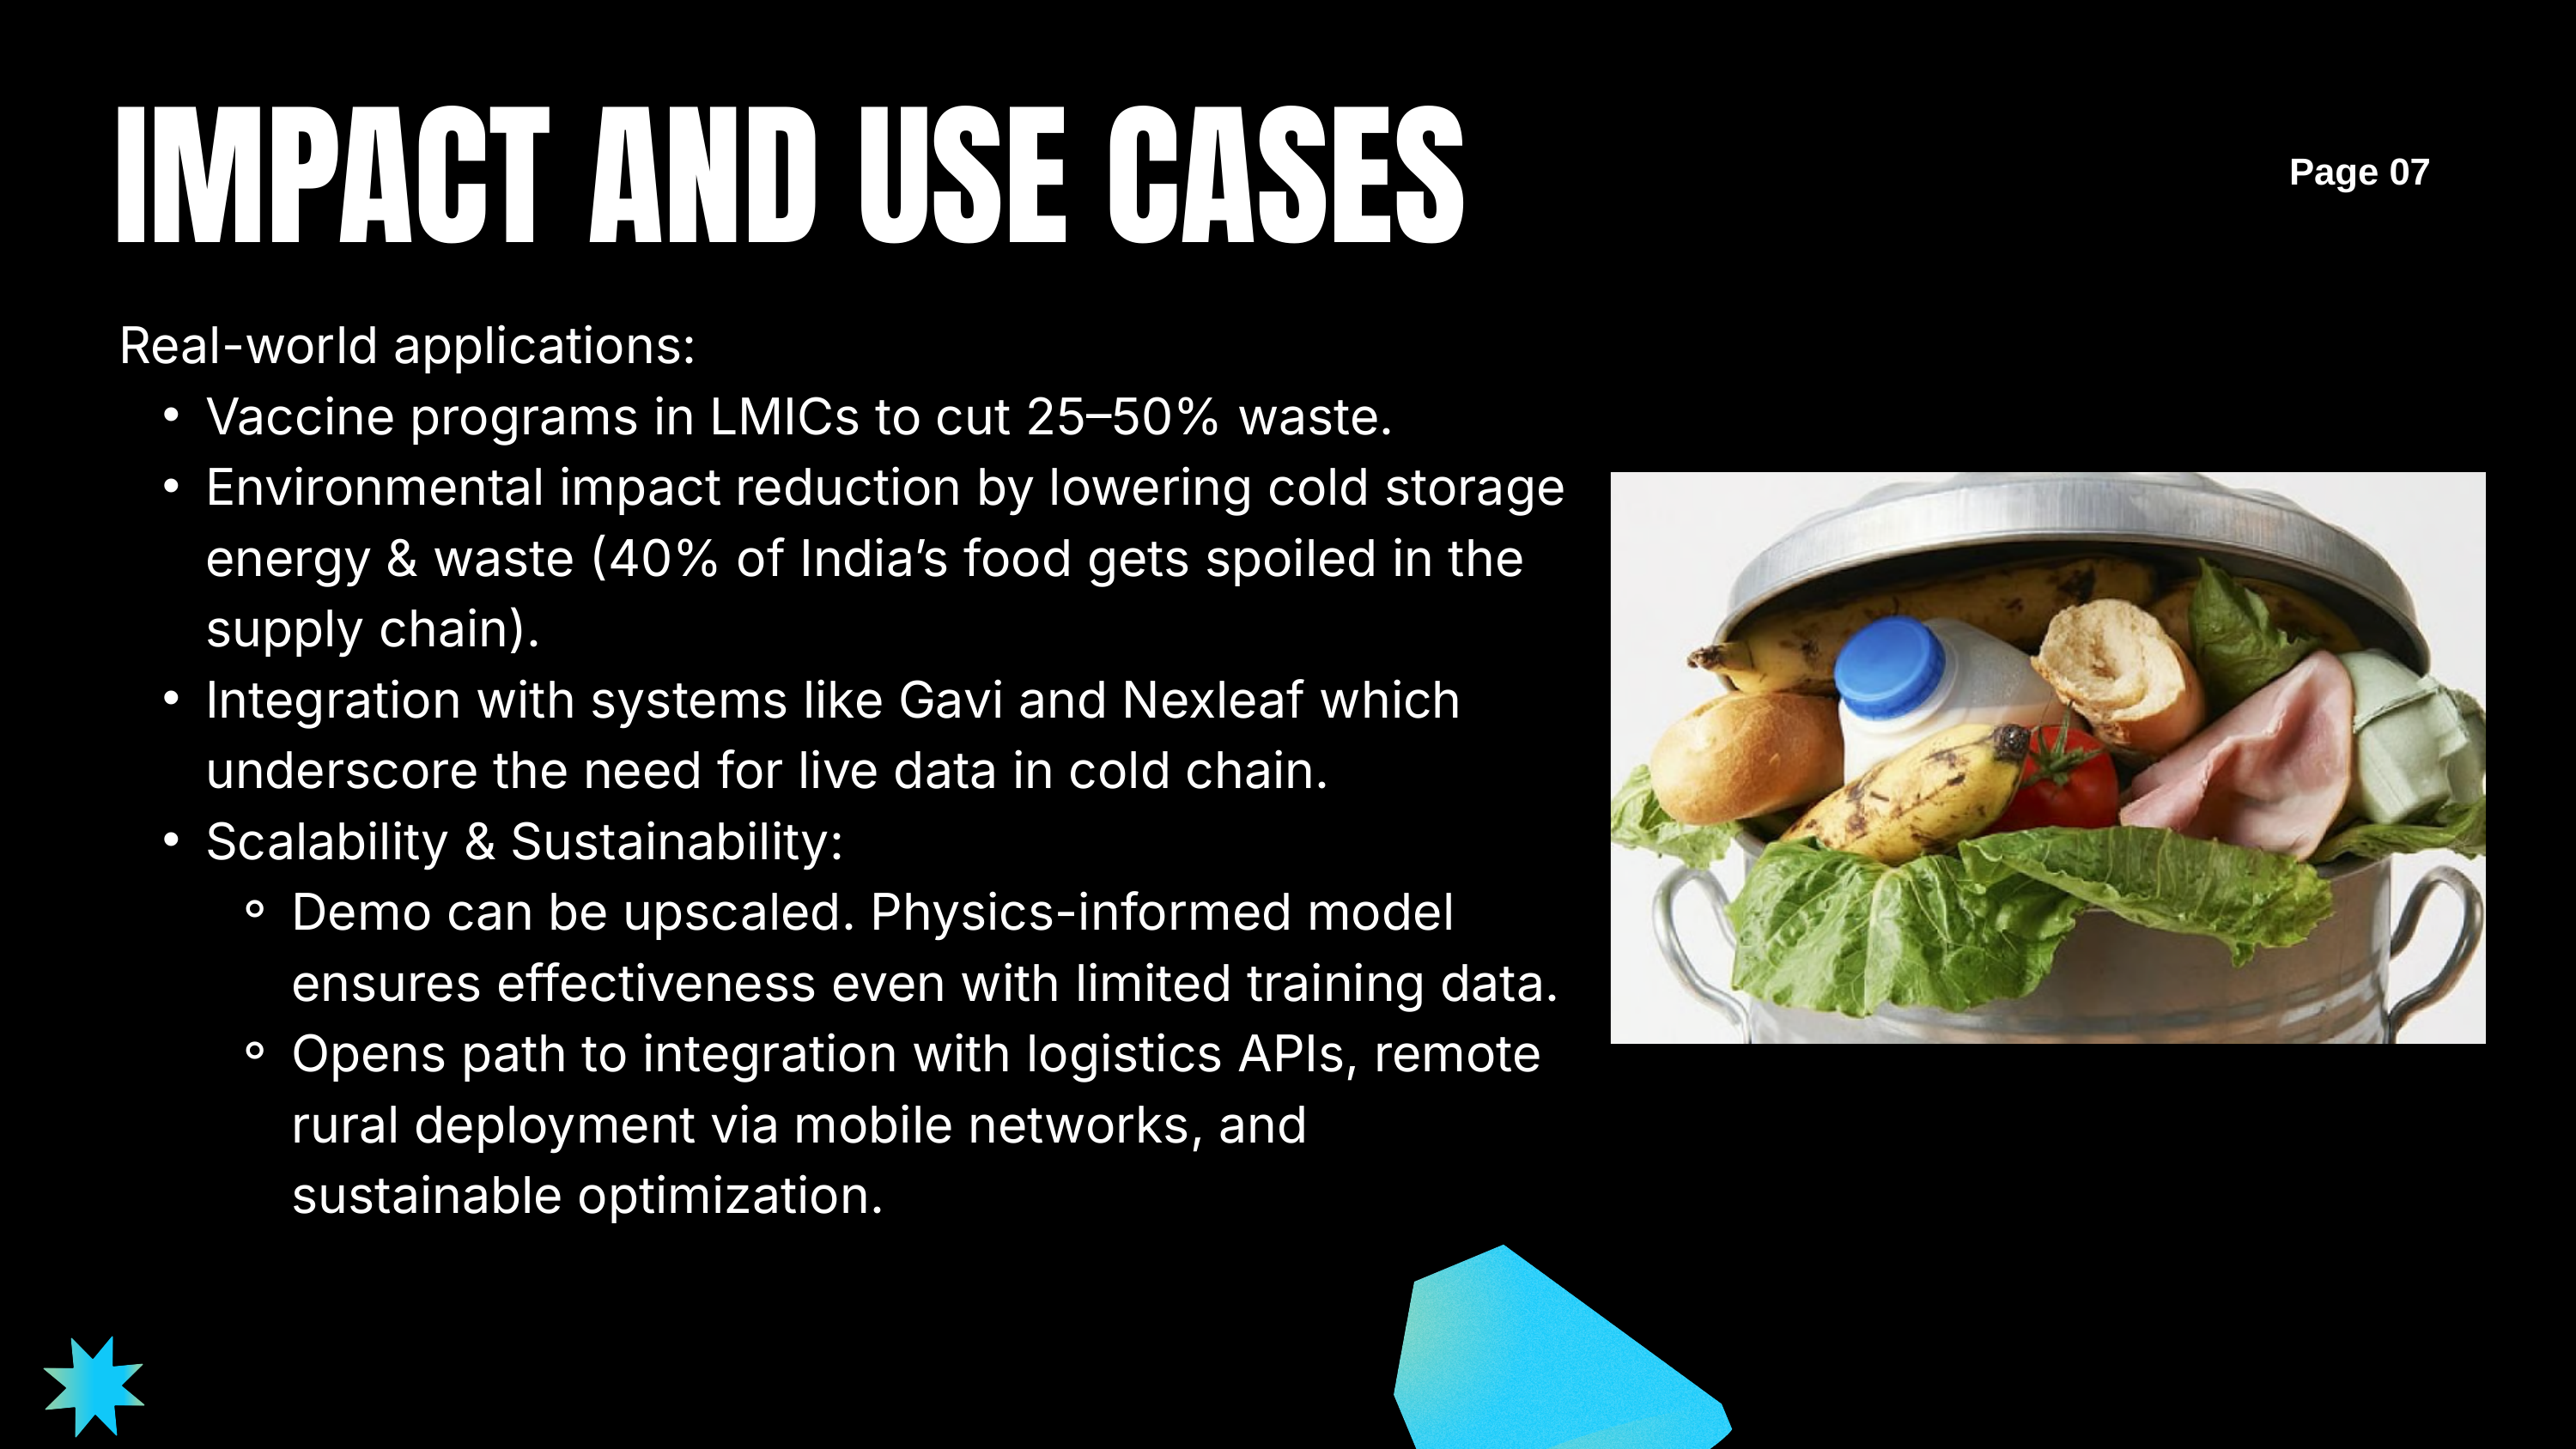

IMPACT AND USE CASES
Page 07
Real-world applications:
Vaccine programs in LMICs to cut 25–50% waste.
Environmental impact reduction by lowering cold storage energy & waste (40% of India’s food gets spoiled in the supply chain).
Integration with systems like Gavi and Nexleaf which underscore the need for live data in cold chain.
Scalability & Sustainability:
Demo can be upscaled. Physics-informed model ensures effectiveness even with limited training data.
Opens path to integration with logistics APIs, remote rural deployment via mobile networks, and sustainable optimization.